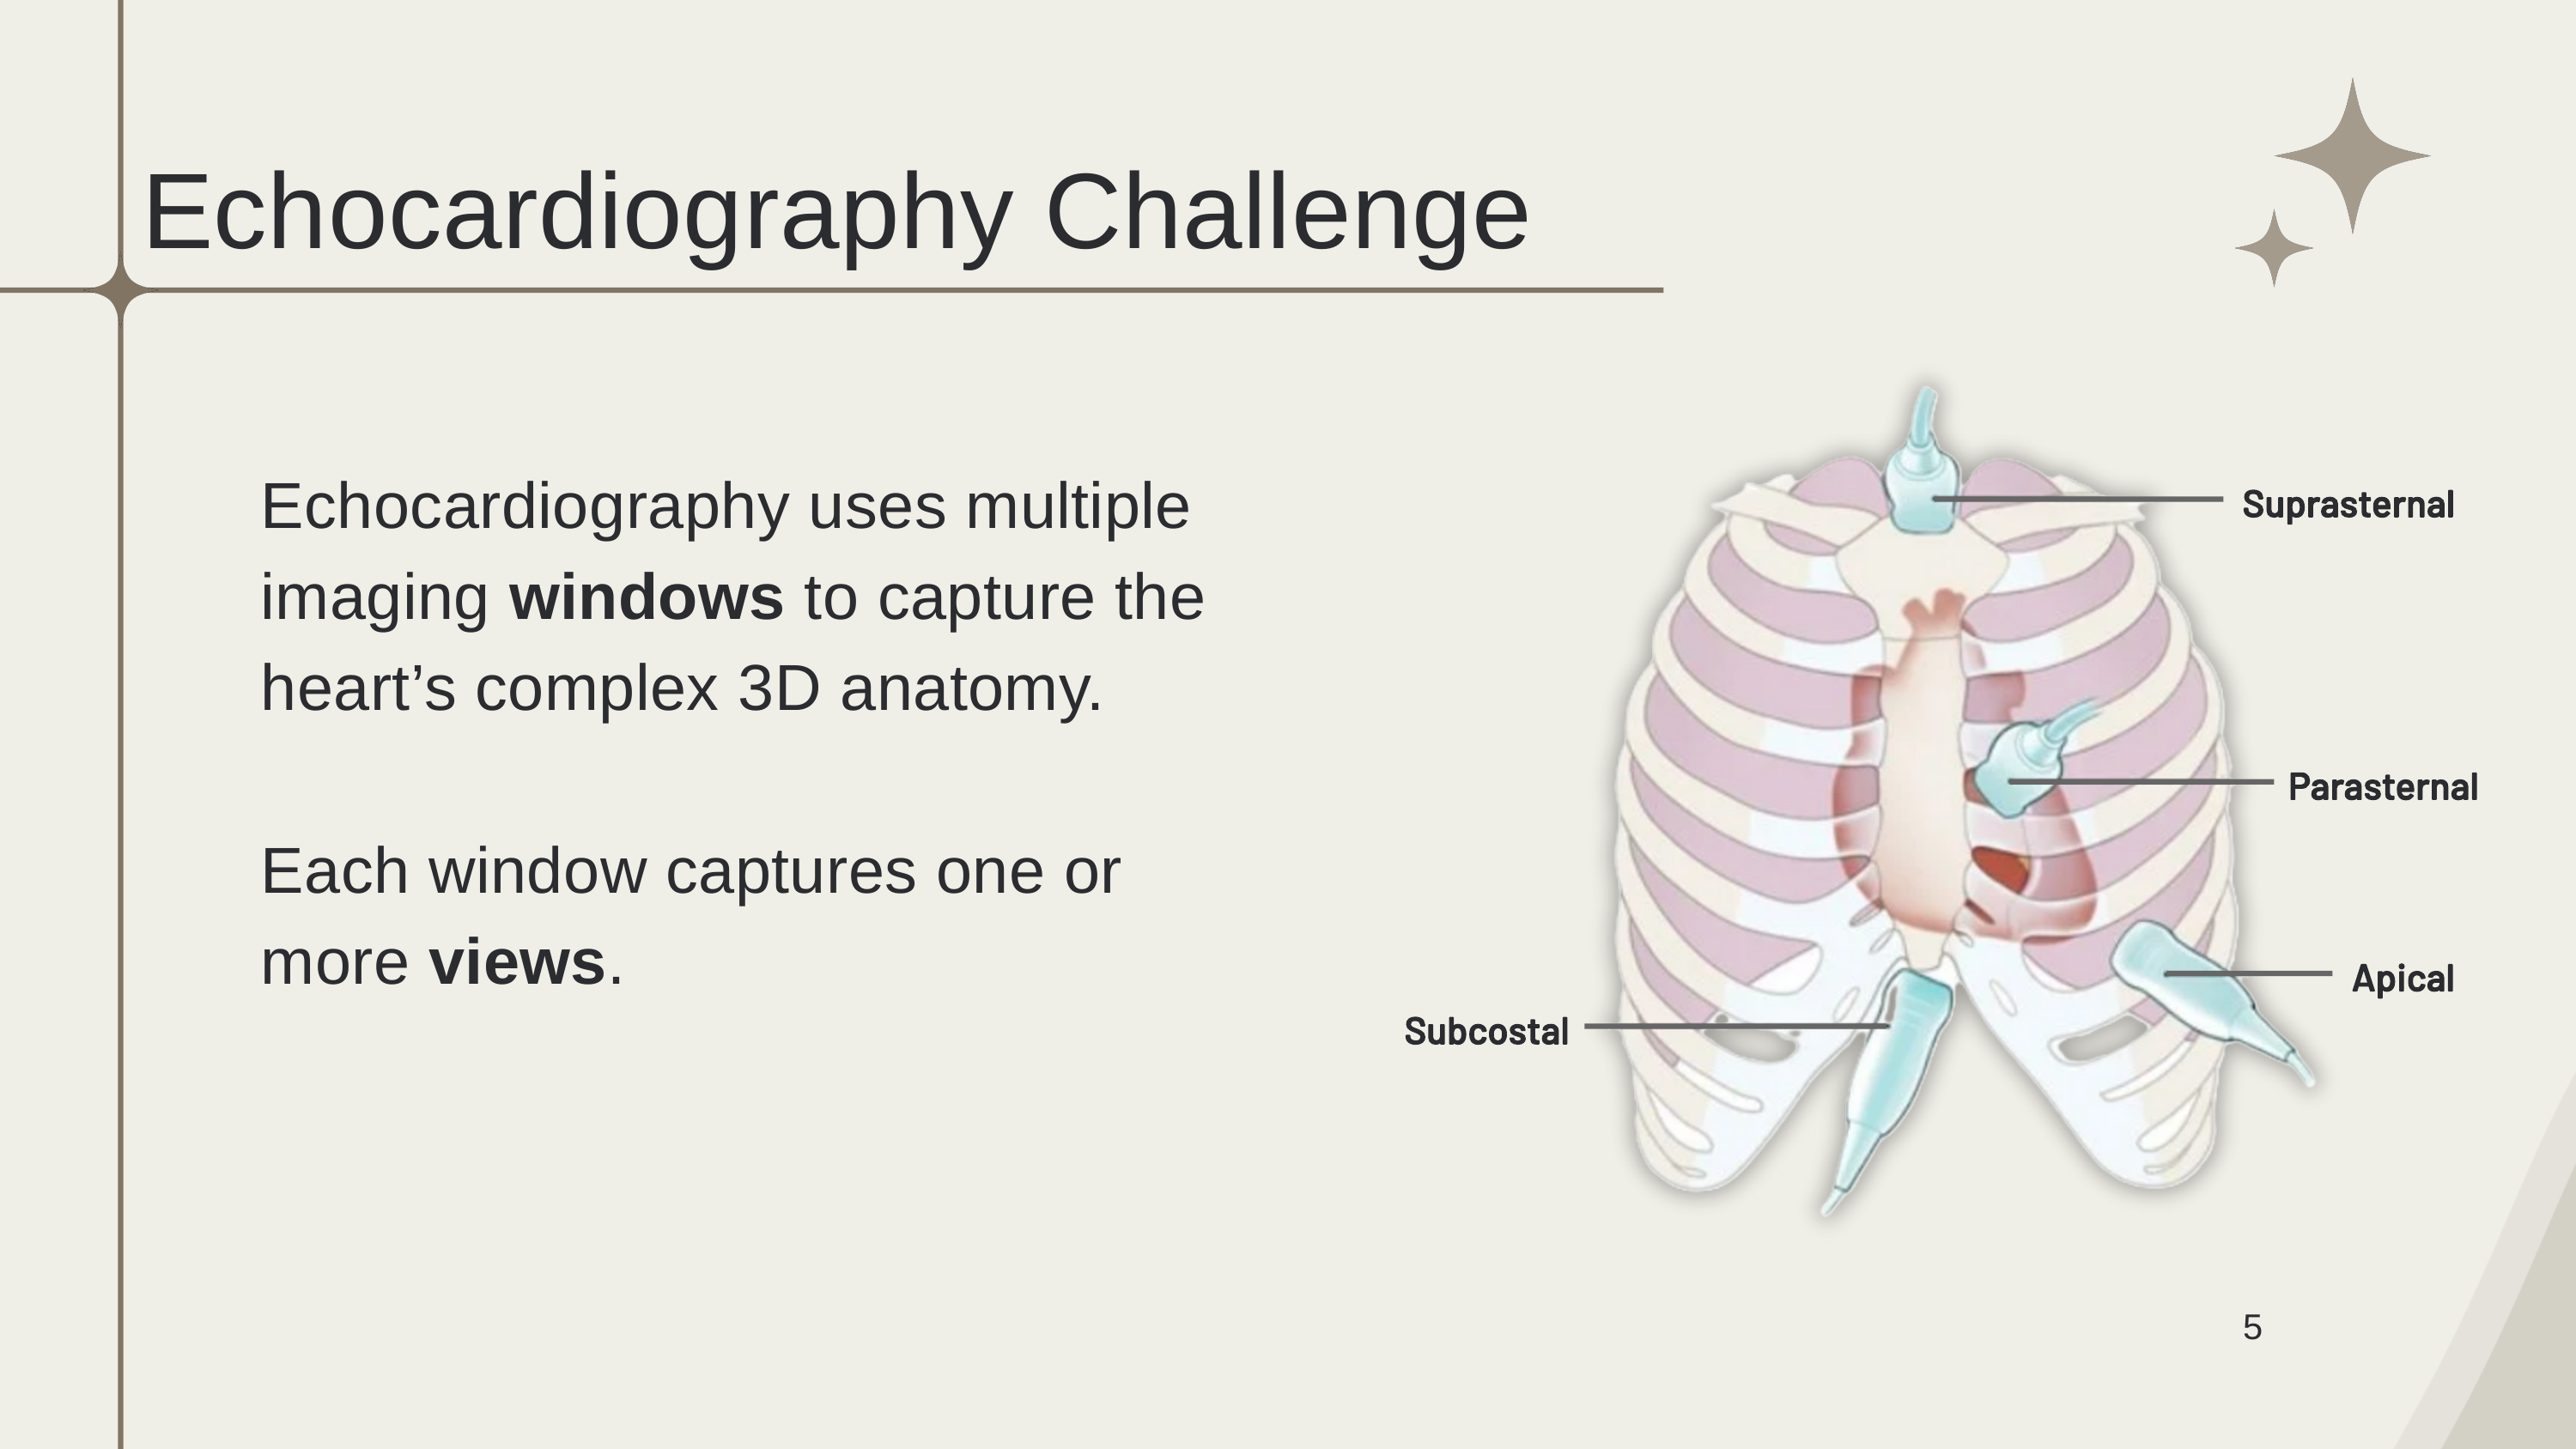

Echocardiography Challenge

Suprasternal

Parasternal

Apical

Subcostal

Echocardiography uses multiple imaging windows to capture the heart’s complex 3D anatomy.

Each window captures one or more views.

5